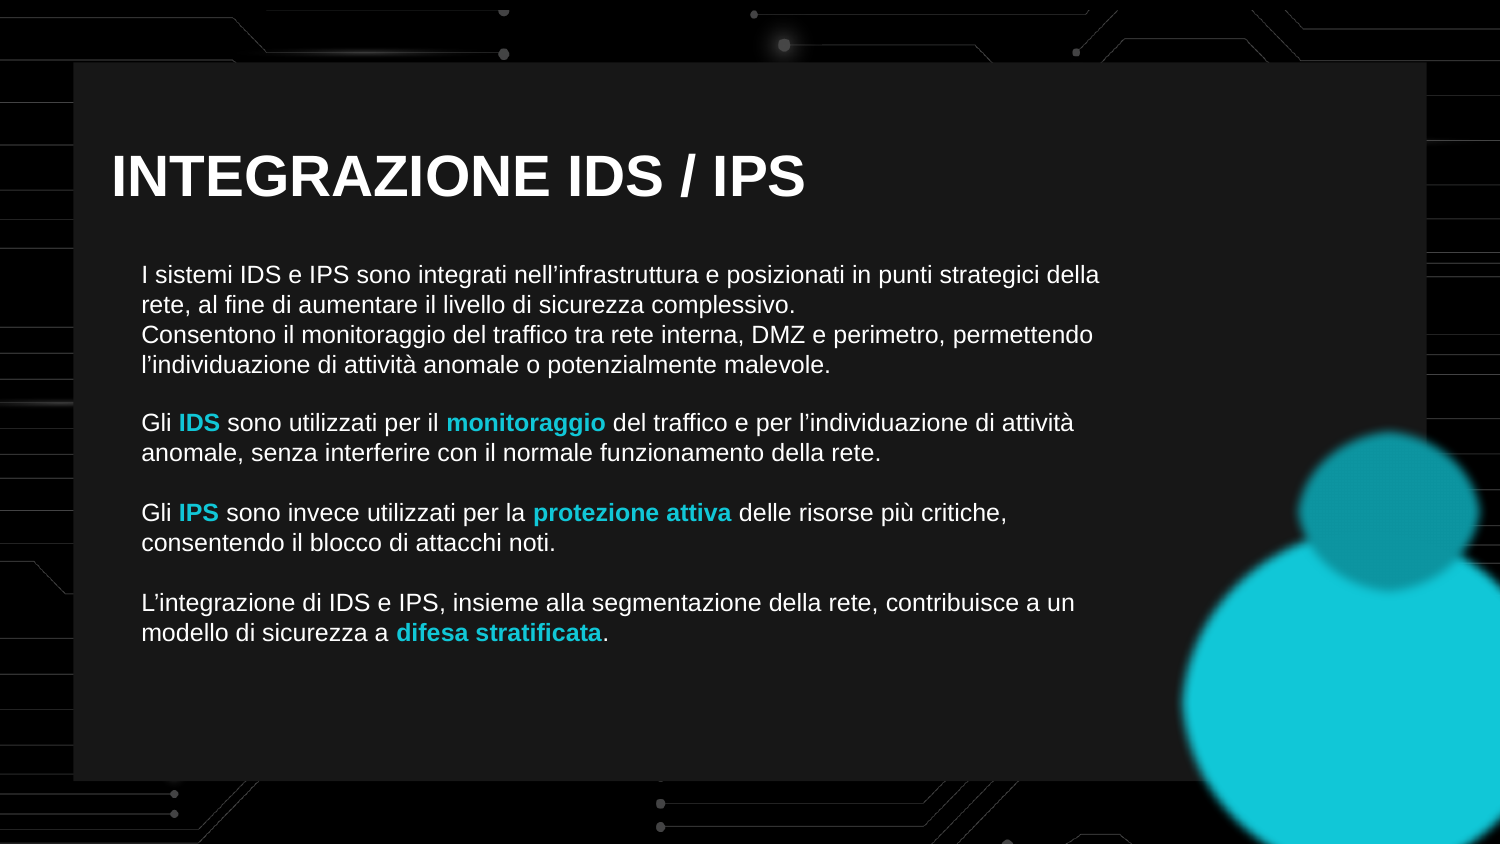

# INTEGRAZIONE IDS / IPS
	I sistemi IDS e IPS sono integrati nell’infrastruttura e posizionati in punti strategici della rete, al fine di aumentare il livello di sicurezza complessivo.
Consentono il monitoraggio del traffico tra rete interna, DMZ e perimetro, permettendo l’individuazione di attività anomale o potenzialmente malevole.
	Gli IDS sono utilizzati per il monitoraggio del traffico e per l’individuazione di attività anomale, senza interferire con il normale funzionamento della rete.

	Gli IPS sono invece utilizzati per la protezione attiva delle risorse più critiche, consentendo il blocco di attacchi noti.

	L’integrazione di IDS e IPS, insieme alla segmentazione della rete, contribuisce a un modello di sicurezza a difesa stratificata.